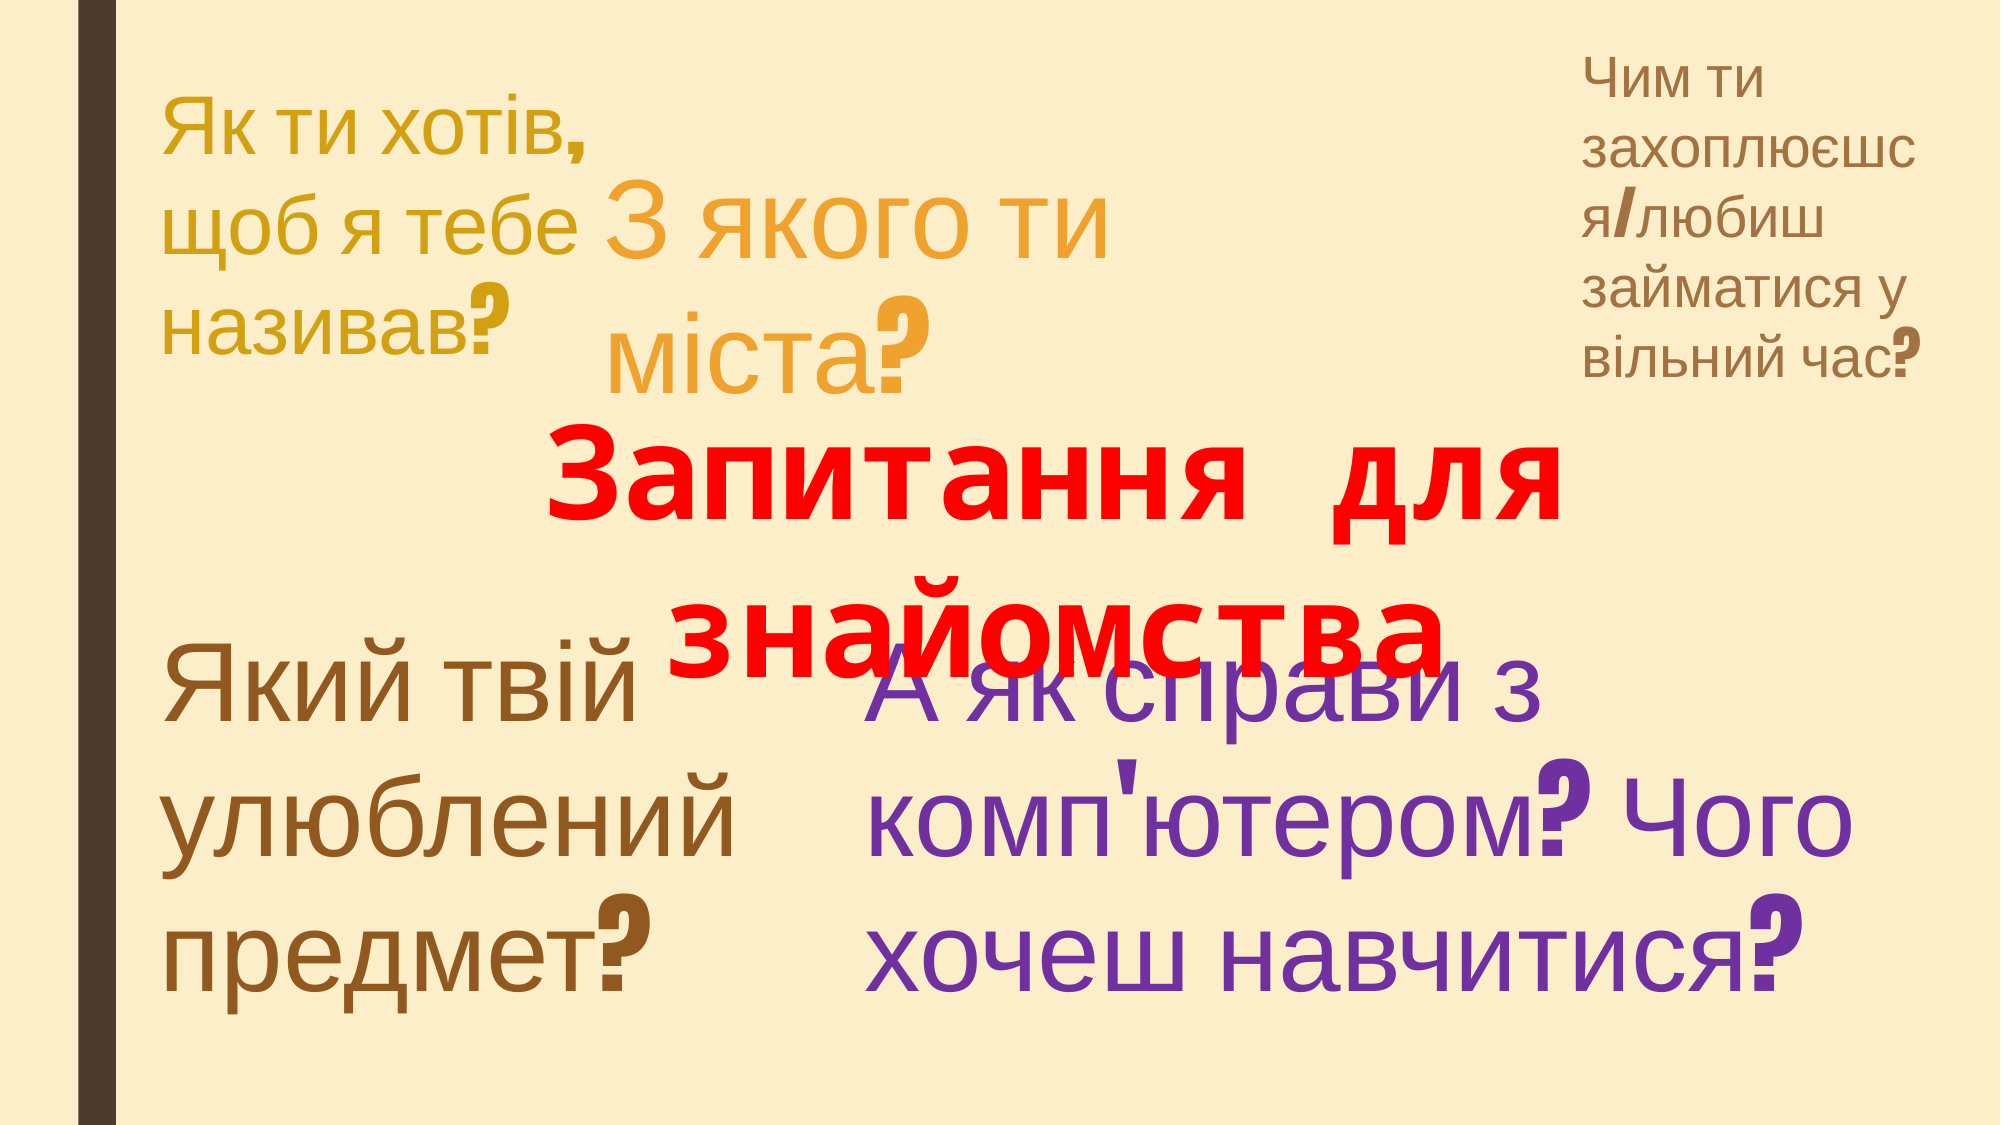

Чим ти захоплюєшся/любиш займатися у вільний час?
Як ти хотів, щоб я тебе називав?
З якого ти міста?

Запитання для знайомства

Який твій улюблений предмет?

А як справи з комп'ютером? Чого хочеш навчитися?